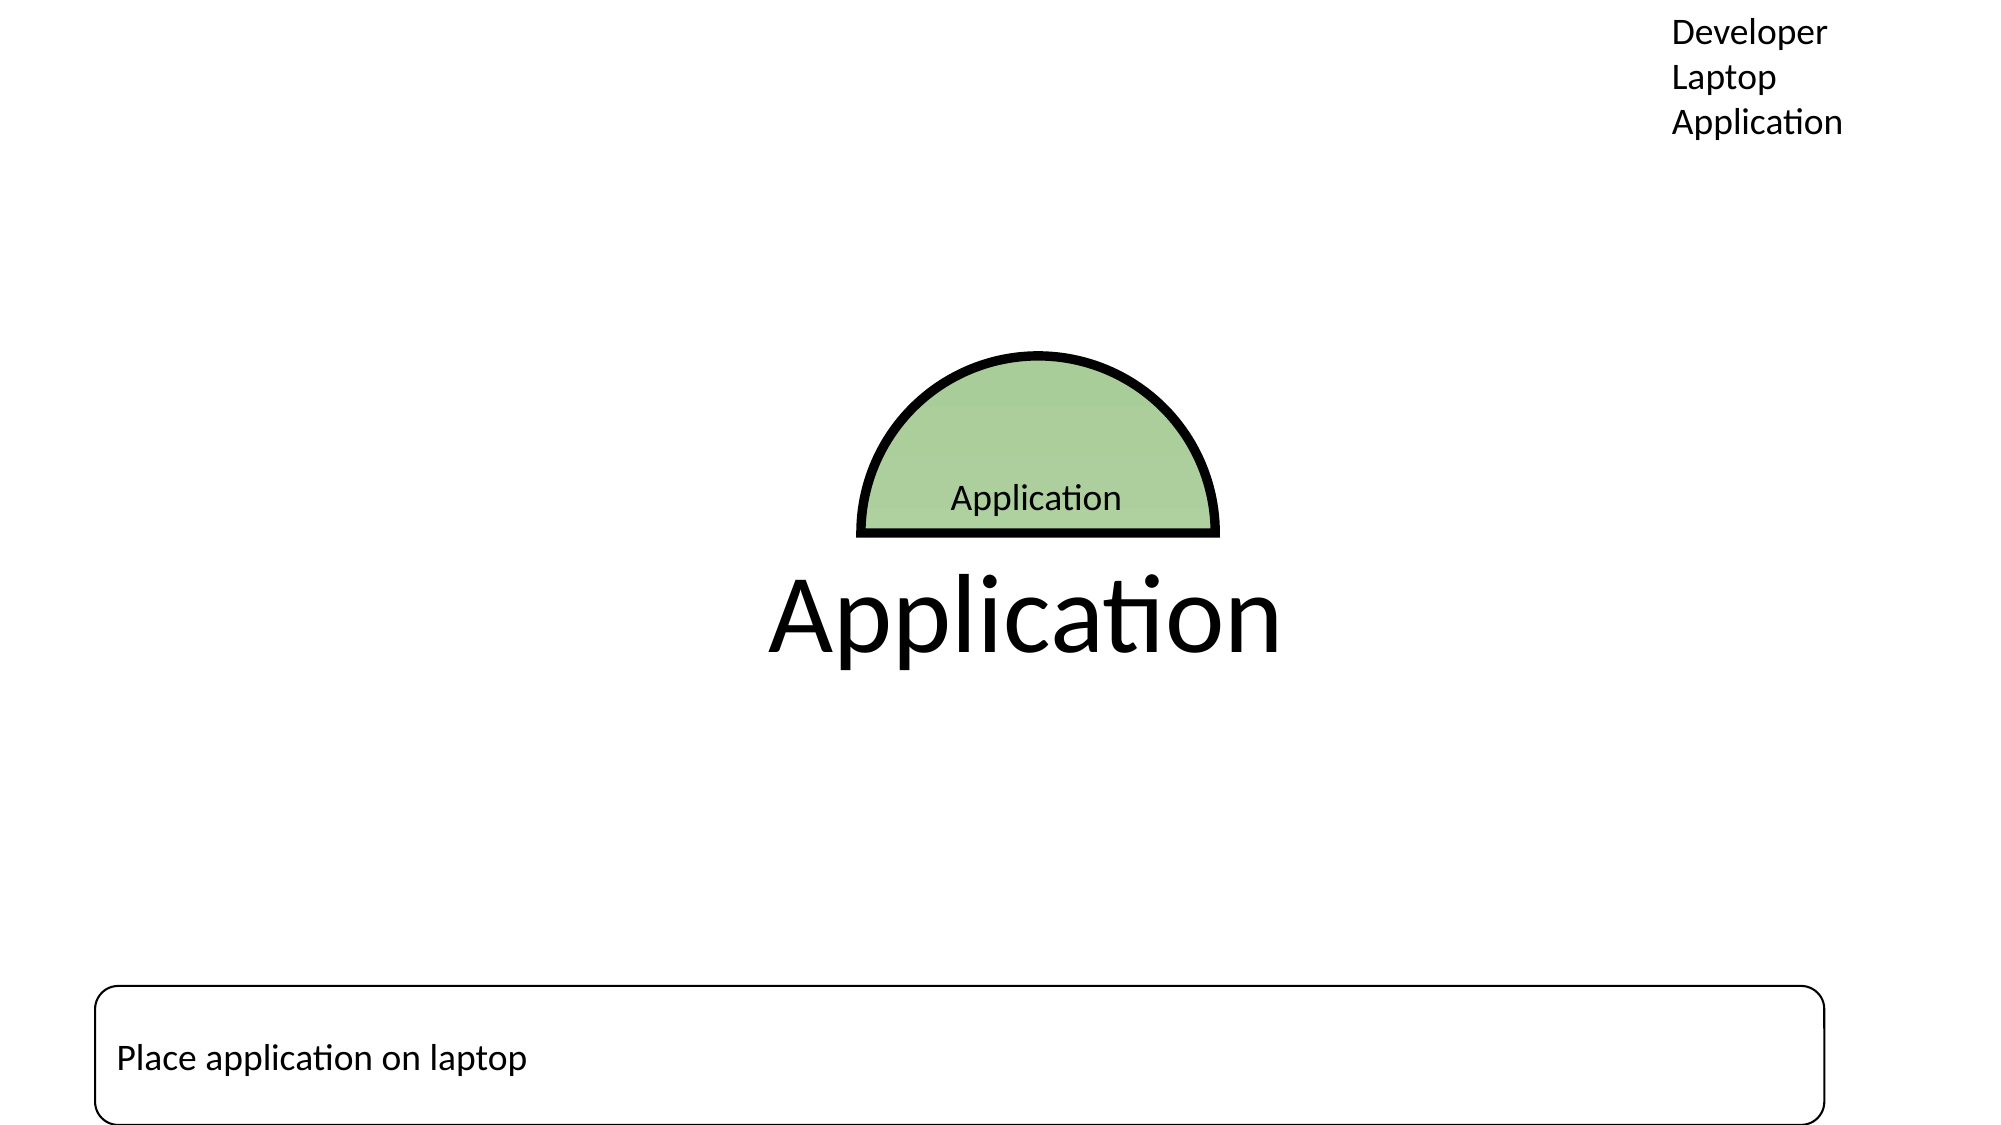

Developer
Laptop
Application

Application
Application
Place application on laptop